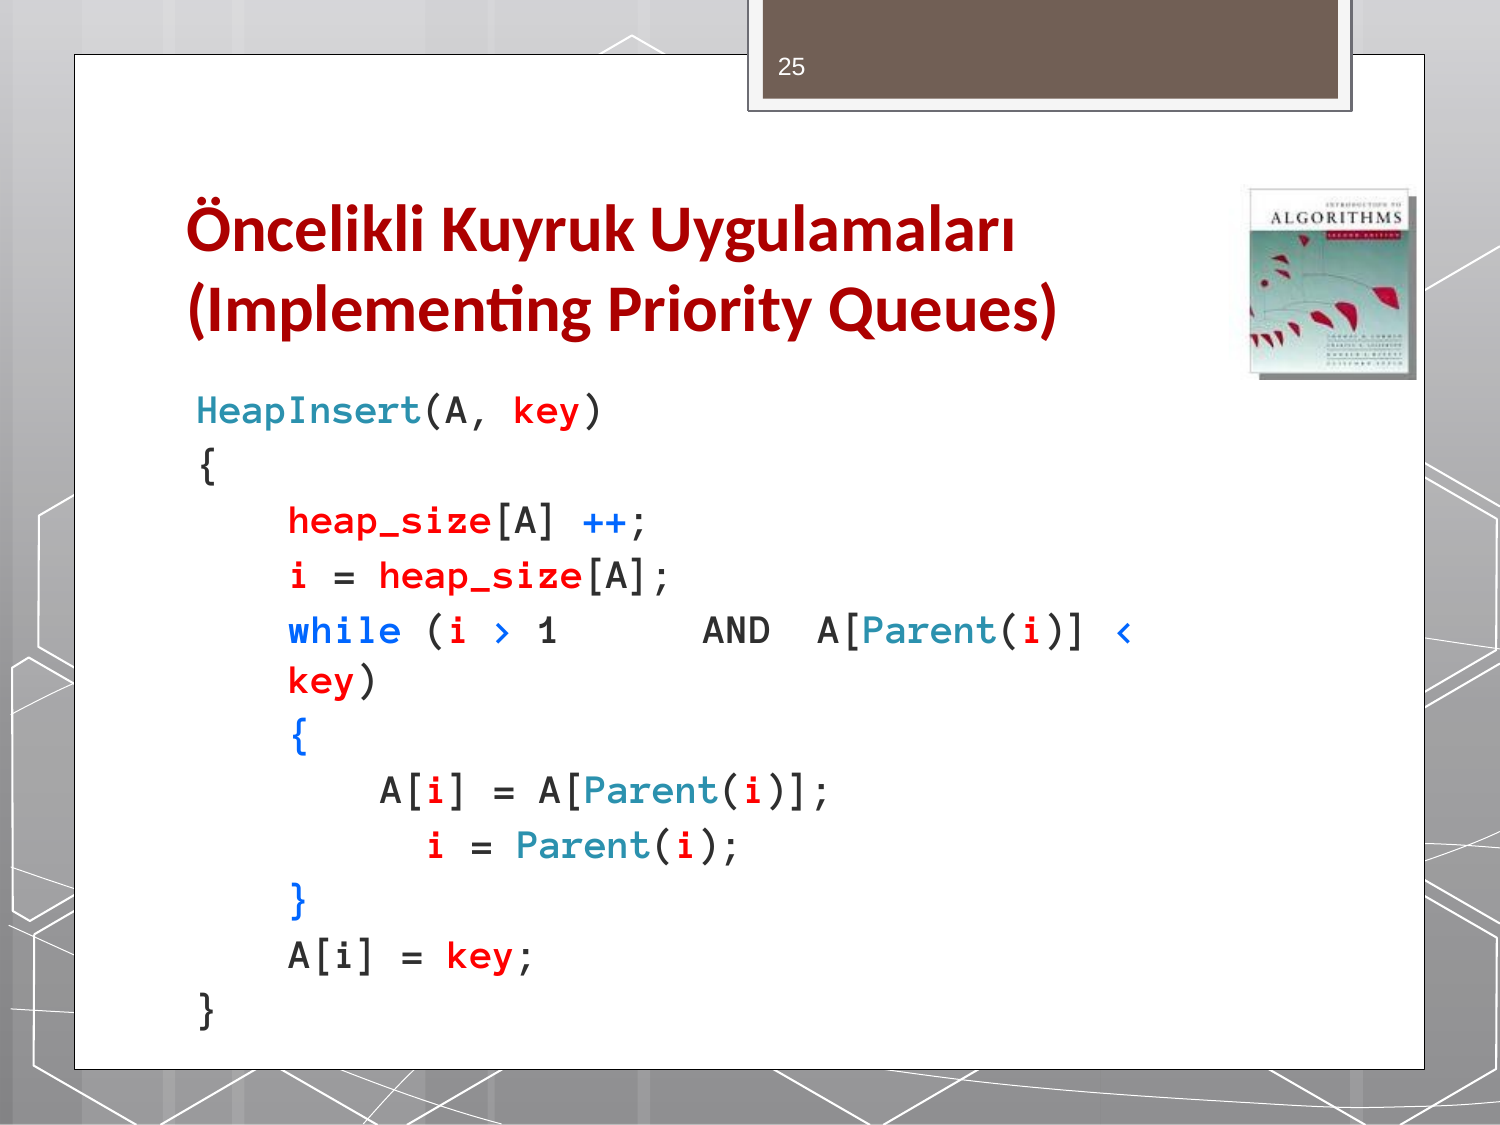

25
# Öncelikli Kuyruk Uygulamaları  (Implementing Priority Queues)

HeapInsert(A, key)
{
heap_size[A] ++;
i = heap_size[A];
while (i > 1	AND	A[Parent(i)] < key)
{
A[i] = A[Parent(i)];   i = Parent(i);
}
A[i] = key;
}